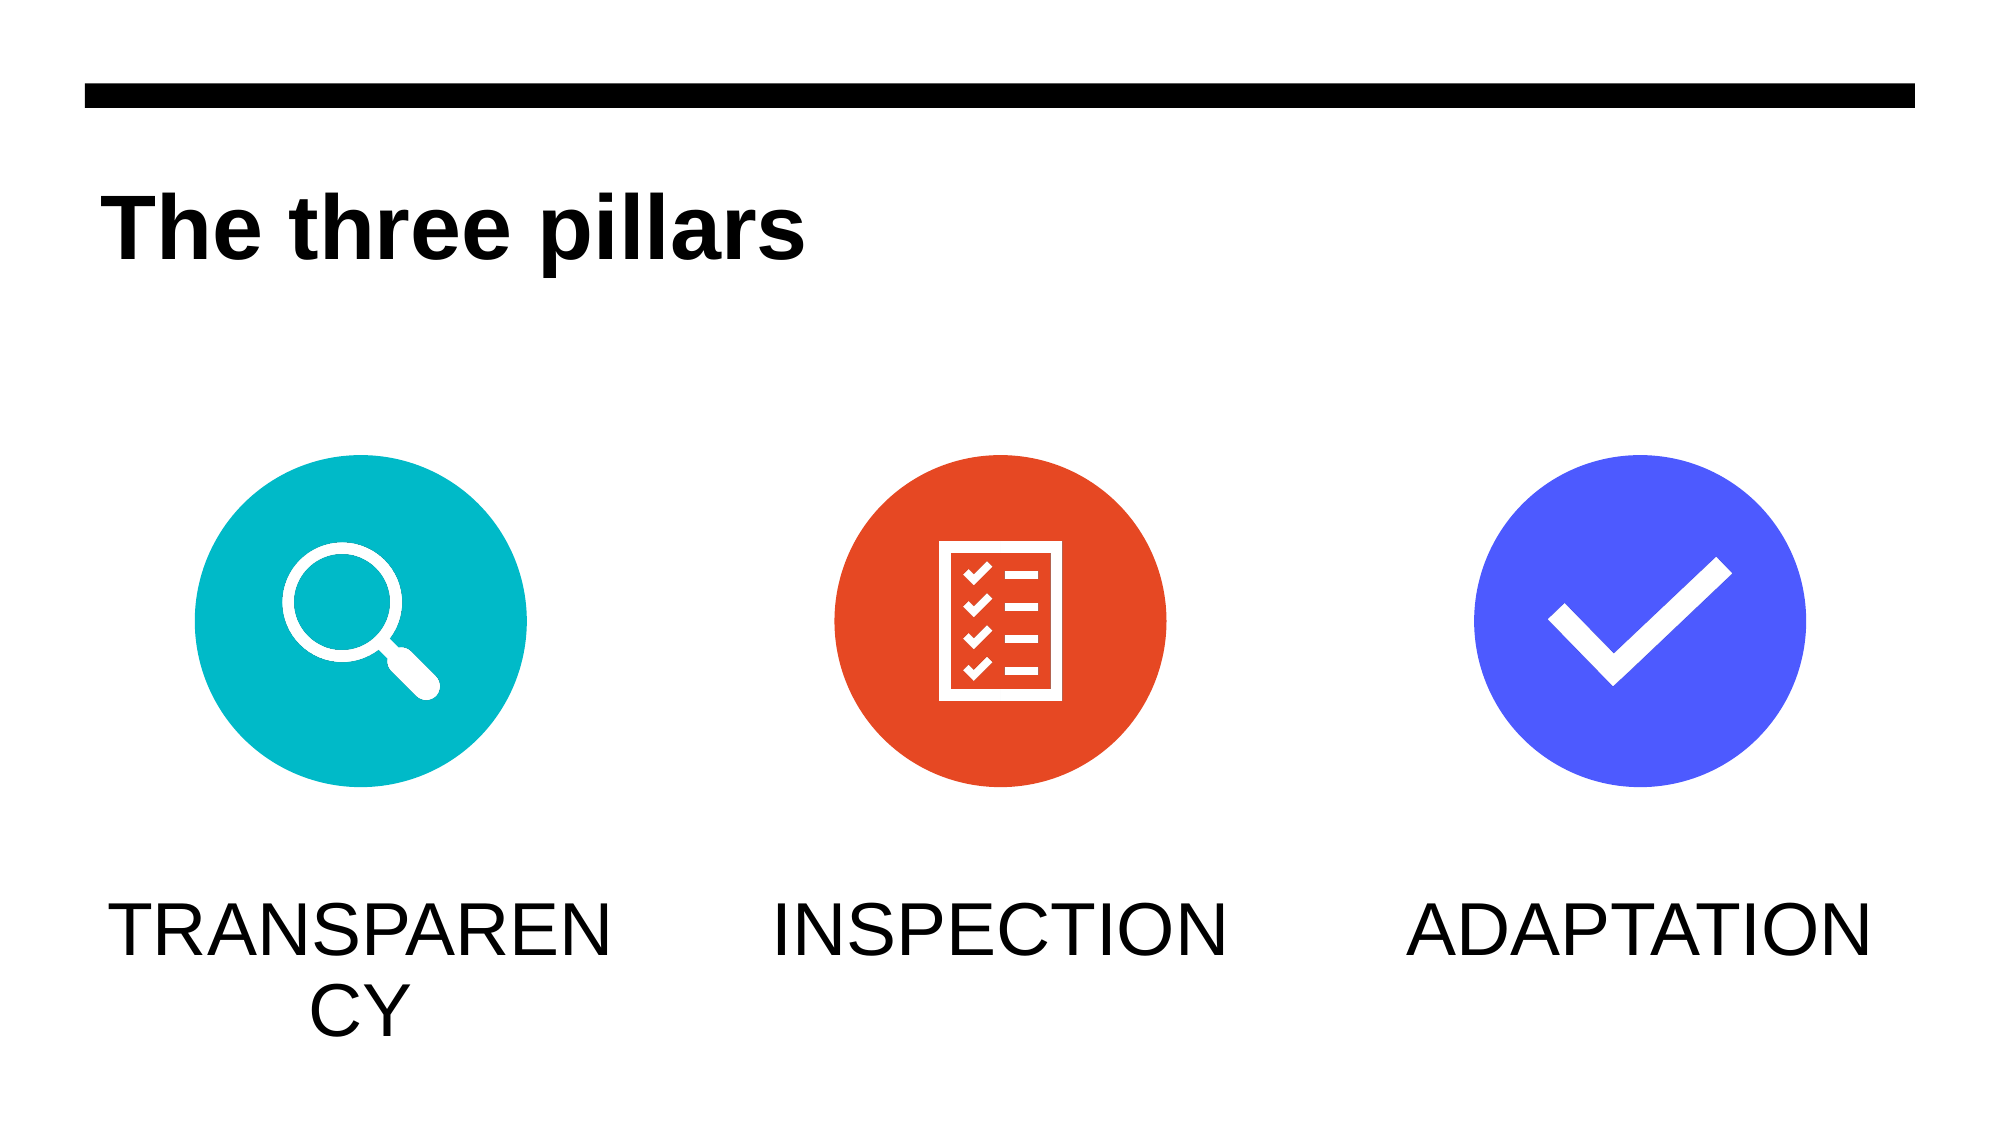

# The three pillars
Transparency
Inspection
Adaptation